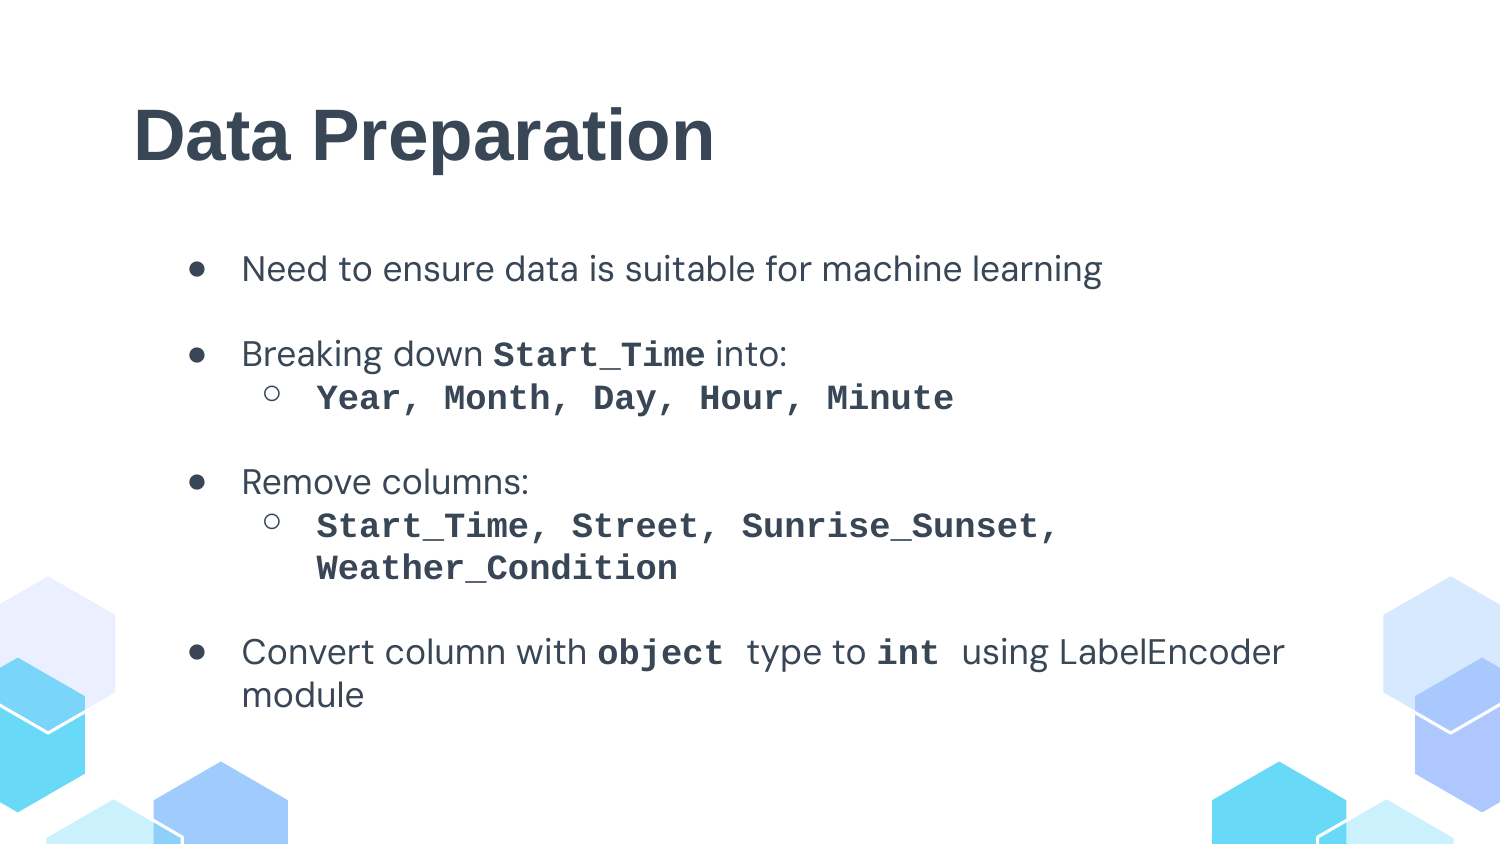

# Data Preparation
Need to ensure data is suitable for machine learning

Breaking down Start_Time into:
Year, Month, Day, Hour, Minute

Remove columns:
Start_Time, Street, Sunrise_Sunset, Weather_Condition

Convert column with object type to int using LabelEncoder module